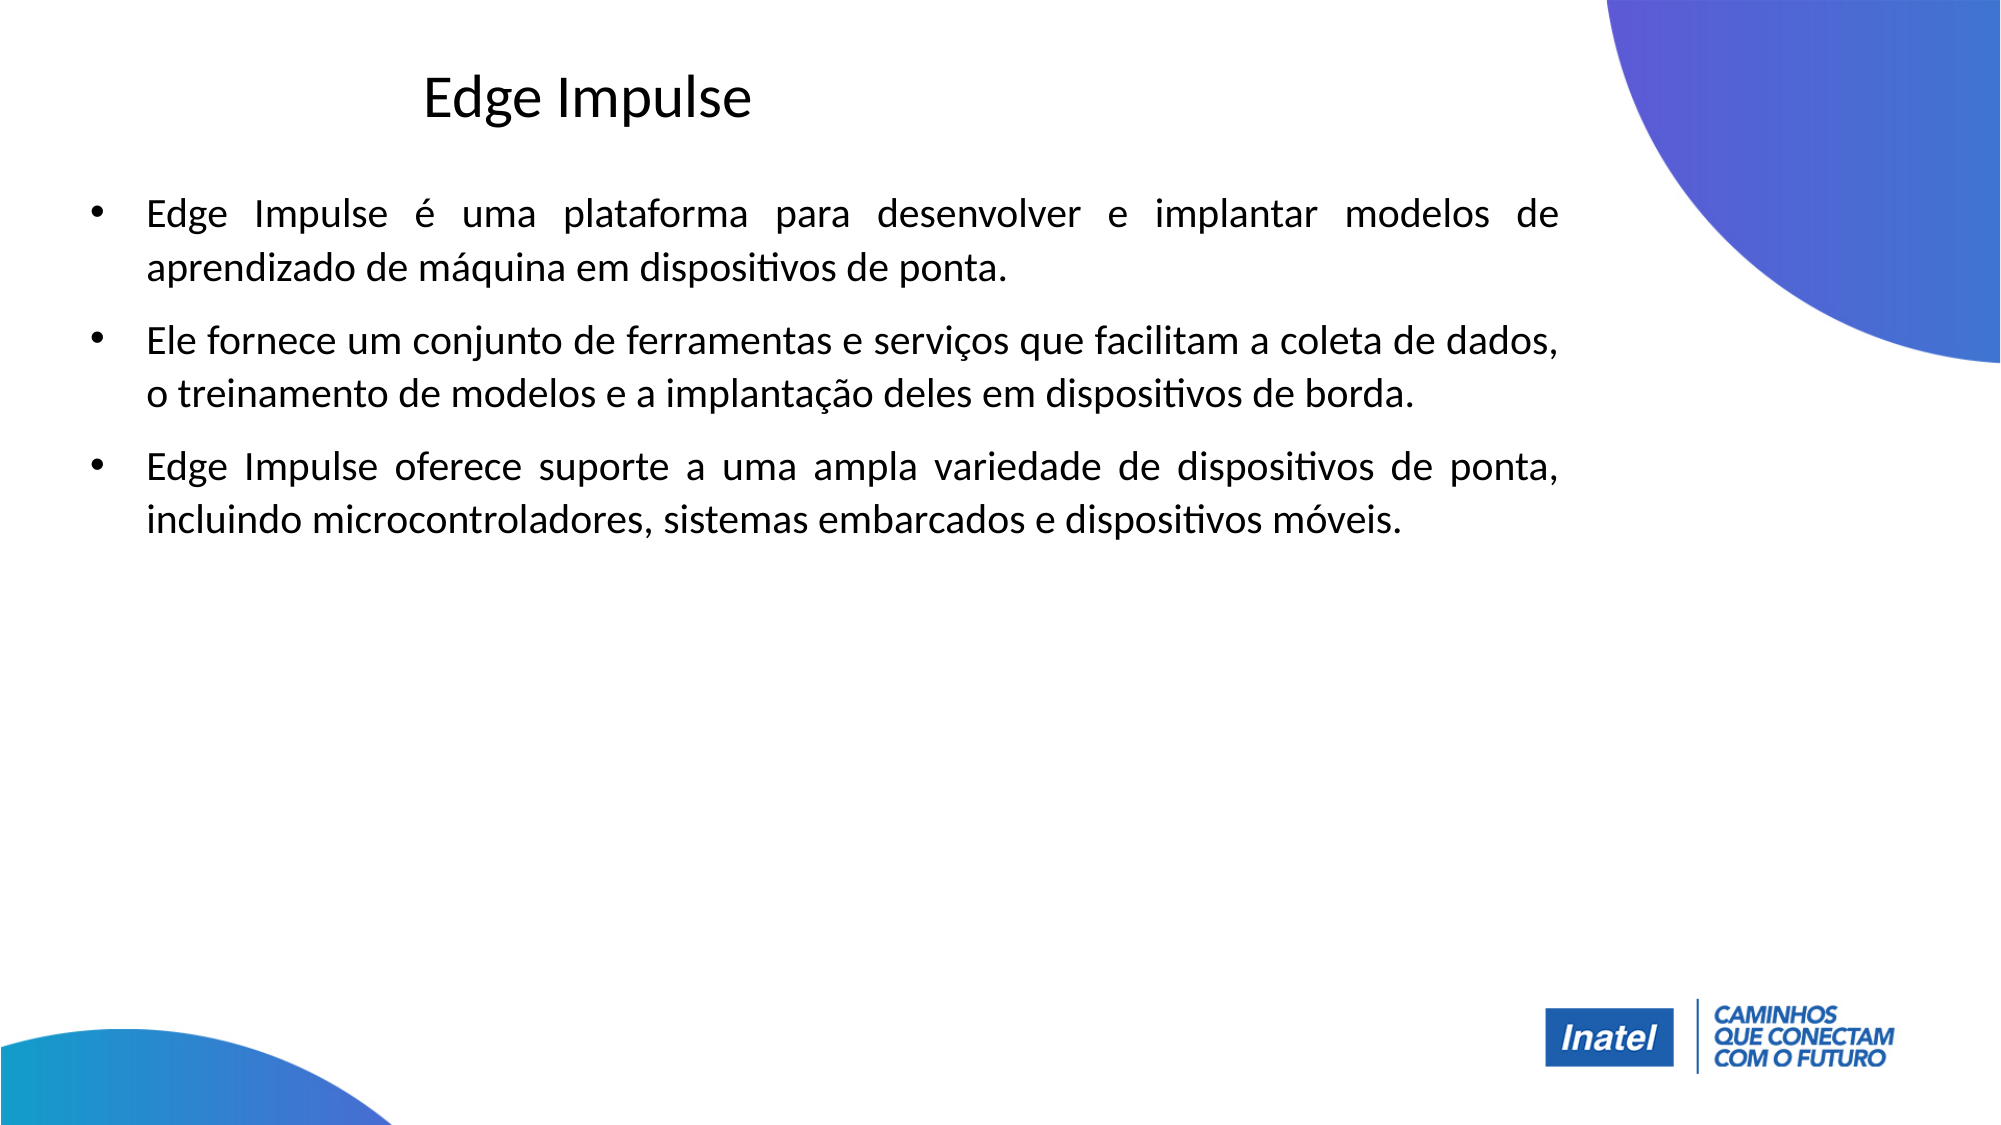

# Edge Impulse
Edge Impulse é uma plataforma para desenvolver e implantar modelos de aprendizado de máquina em dispositivos de ponta.
Ele fornece um conjunto de ferramentas e serviços que facilitam a coleta de dados, o treinamento de modelos e a implantação deles em dispositivos de borda.
Edge Impulse oferece suporte a uma ampla variedade de dispositivos de ponta, incluindo microcontroladores, sistemas embarcados e dispositivos móveis.